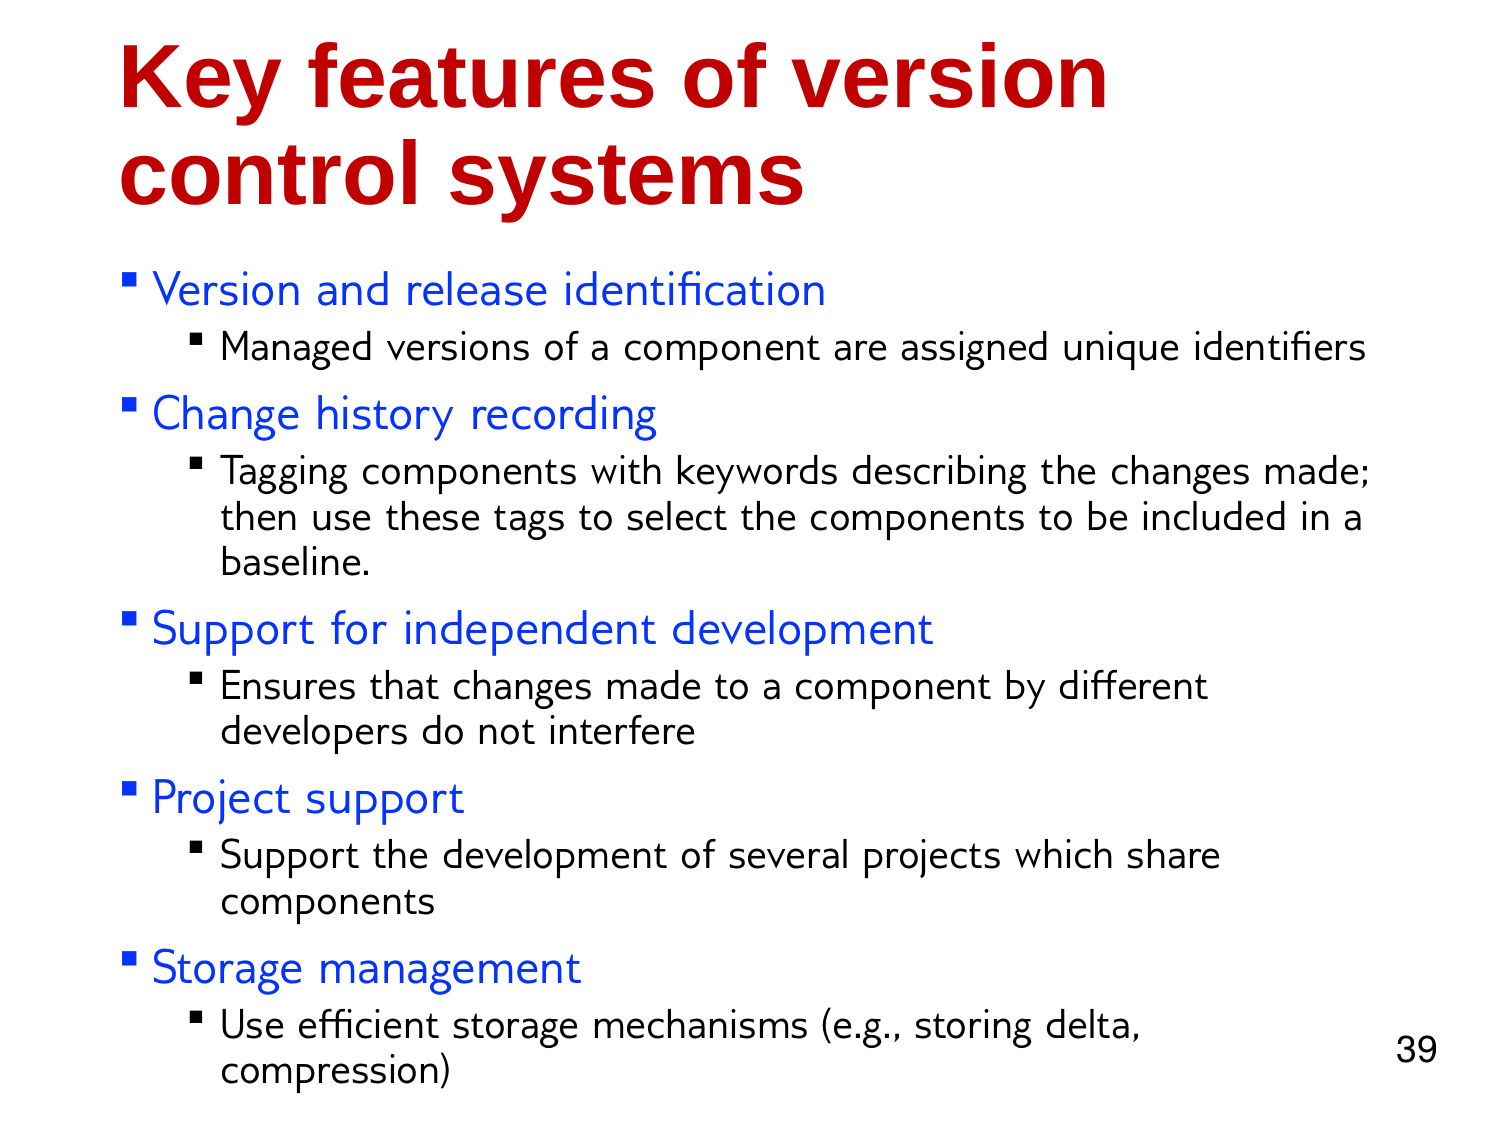

# Key features of version control systems
Version and release identification
Managed versions of a component are assigned unique identifiers
Change history recording
Tagging components with keywords describing the changes made; then use these tags to select the components to be included in a baseline.
Support for independent development
Ensures that changes made to a component by different developers do not interfere
Project support
Support the development of several projects which share components
Storage management
Use efficient storage mechanisms (e.g., storing delta, compression)
39